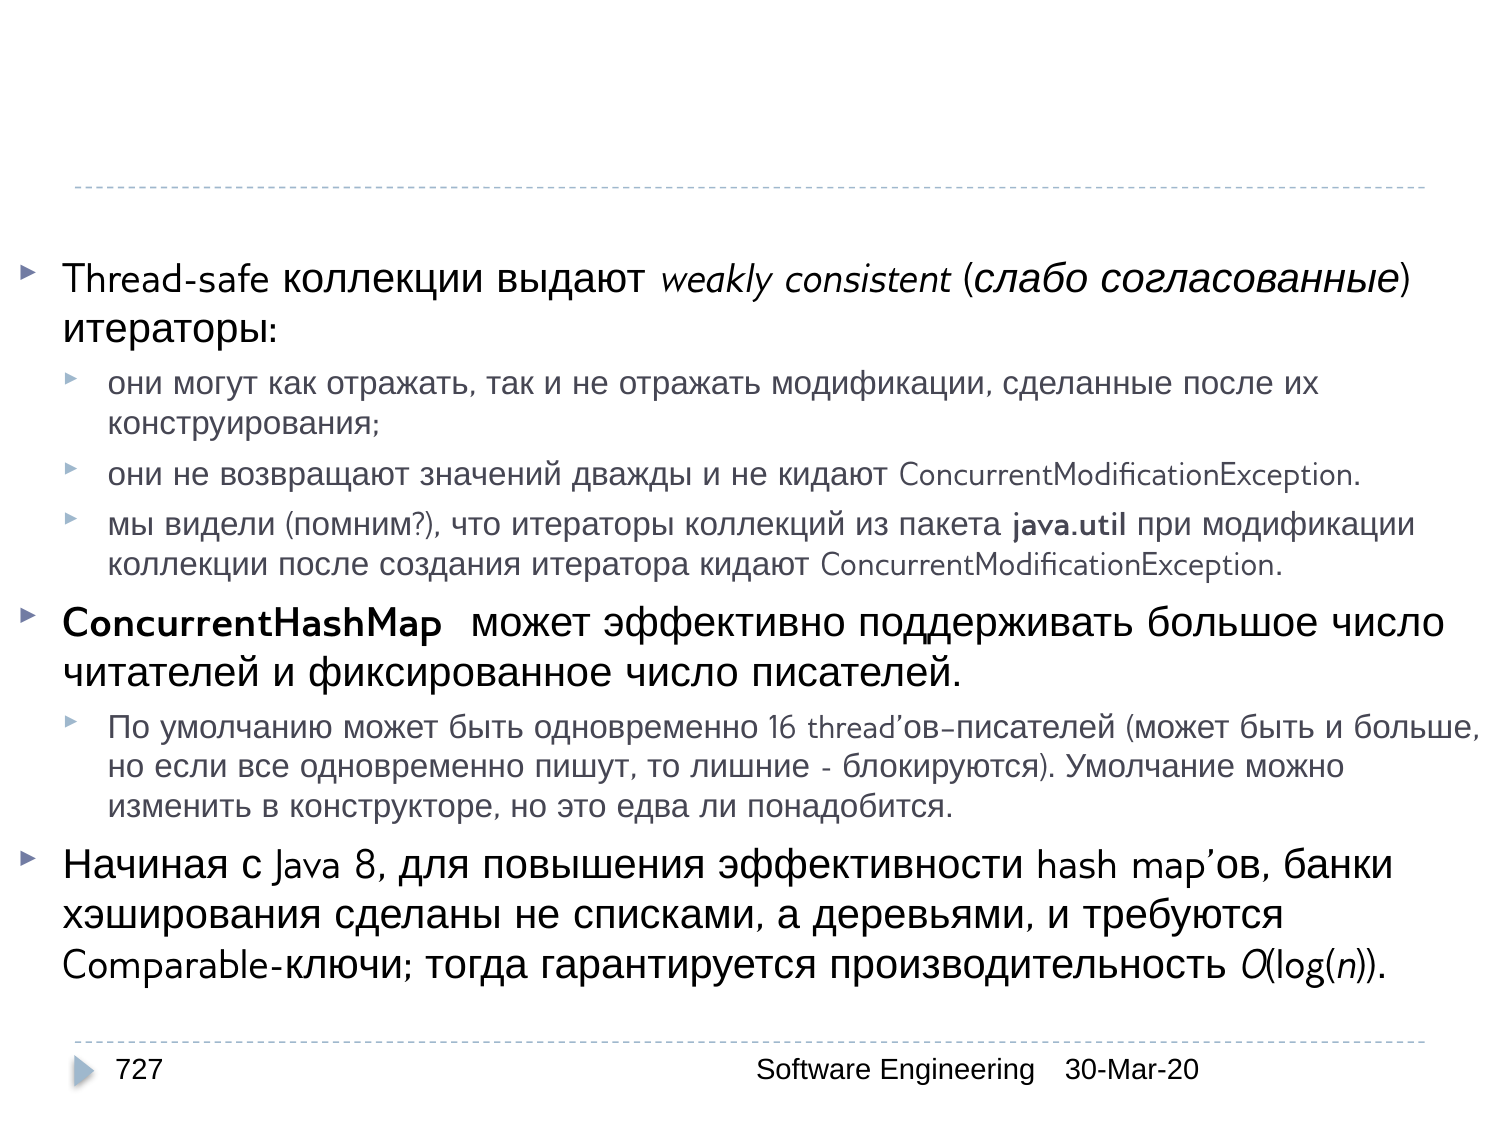

Thread-safe коллекции выдают weakly consistent (слабо согласованные) итераторы:
они могут как отражать, так и не отражать модификации, сделанные после их конструирования;
они не возвращают значений дважды и не кидают ConcurrentModificationException.
мы видели (помним?), что итераторы коллекций из пакета java.util при модификации коллекции после создания итератора кидают ConcurrentModificationException.
ConcurrentHashMap  может эффективно поддерживать большое число читателей и фиксированное число писателей.
По умолчанию может быть одновременно 16 thread’ов–писателей (может быть и больше, но если все одновременно пишут, то лишние - блокируются). Умолчание можно изменить в конструкторе, но это едва ли понадобится.
Начиная с Java 8, для повышения эффективности hash map’ов, банки хэширования сделаны не списками, а деревьями, и требуются Comparable-ключи; тогда гарантируется производительность O(log(n)).

727
Software Engineering
30-Mar-20